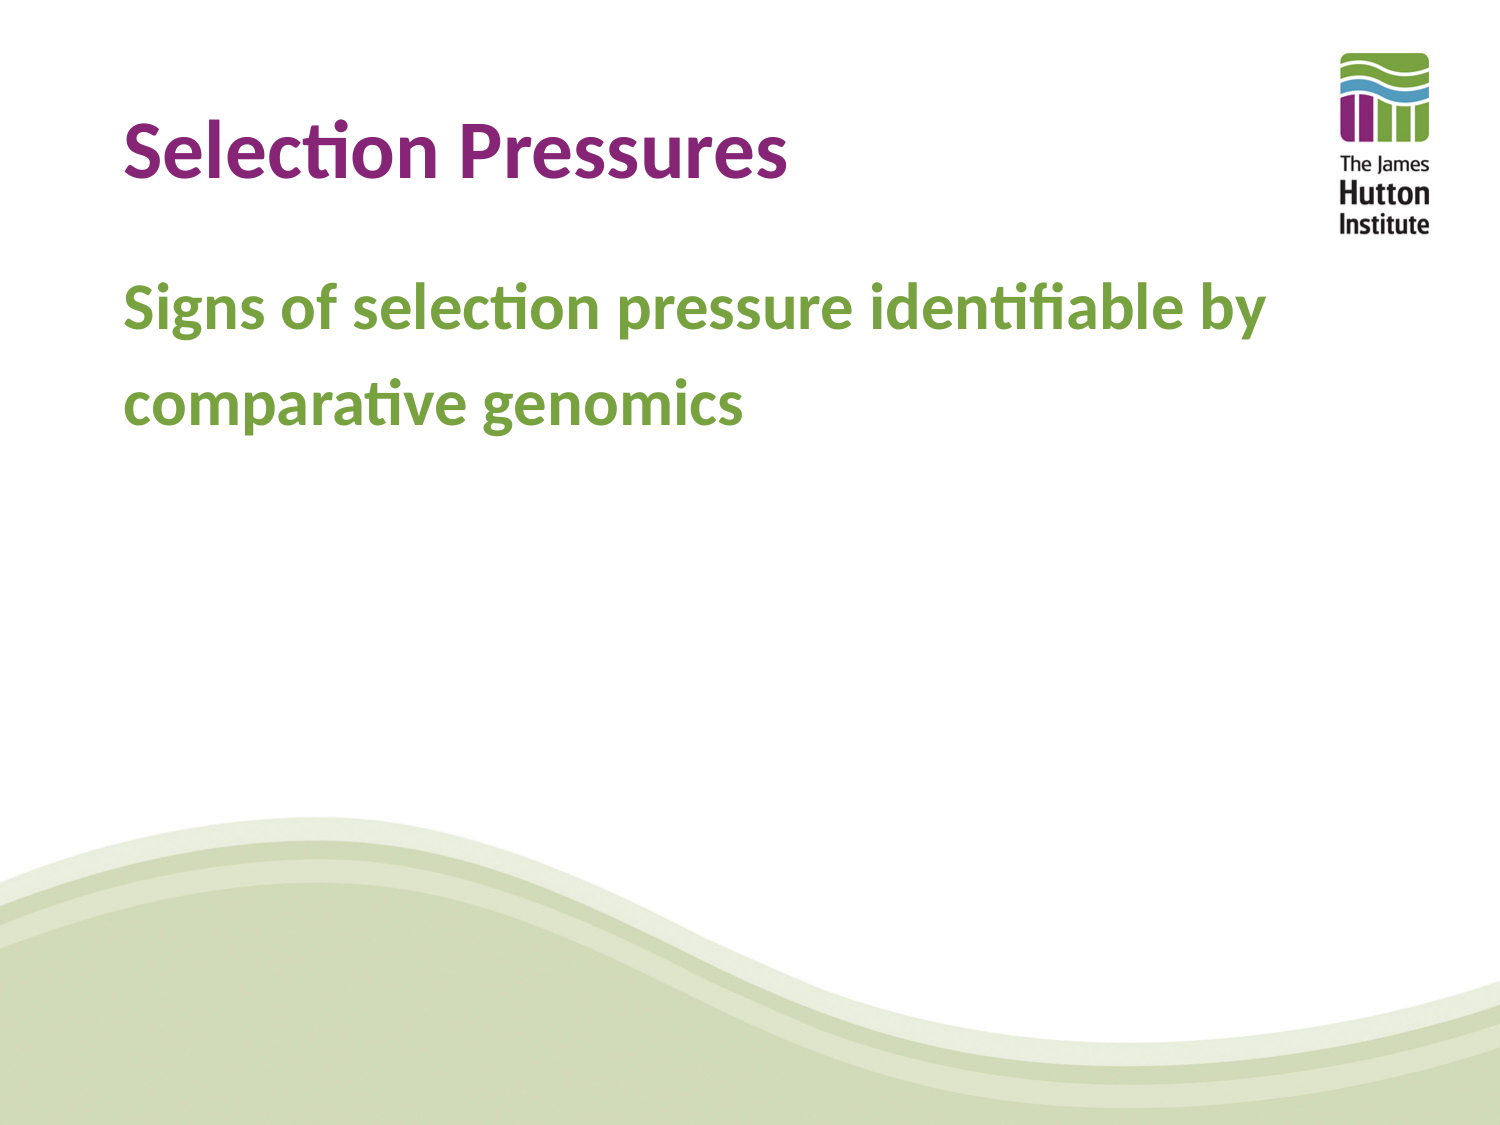

# Selection Pressures
Signs of selection pressure identifiable by comparative genomics